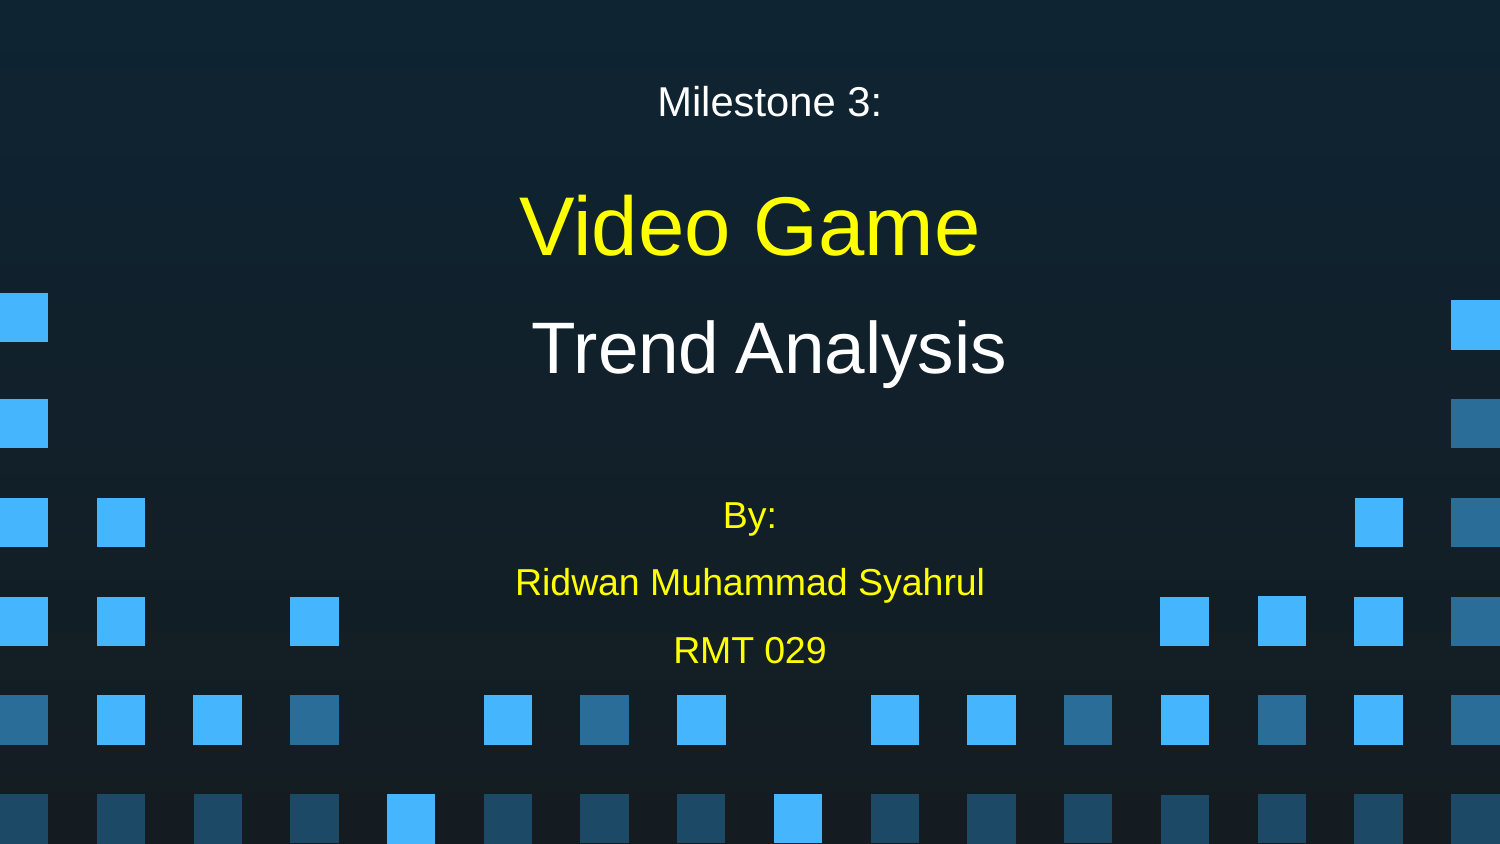

Milestone 3:
Video Game
# Trend Analysis
By:
Ridwan Muhammad Syahrul
RMT 029